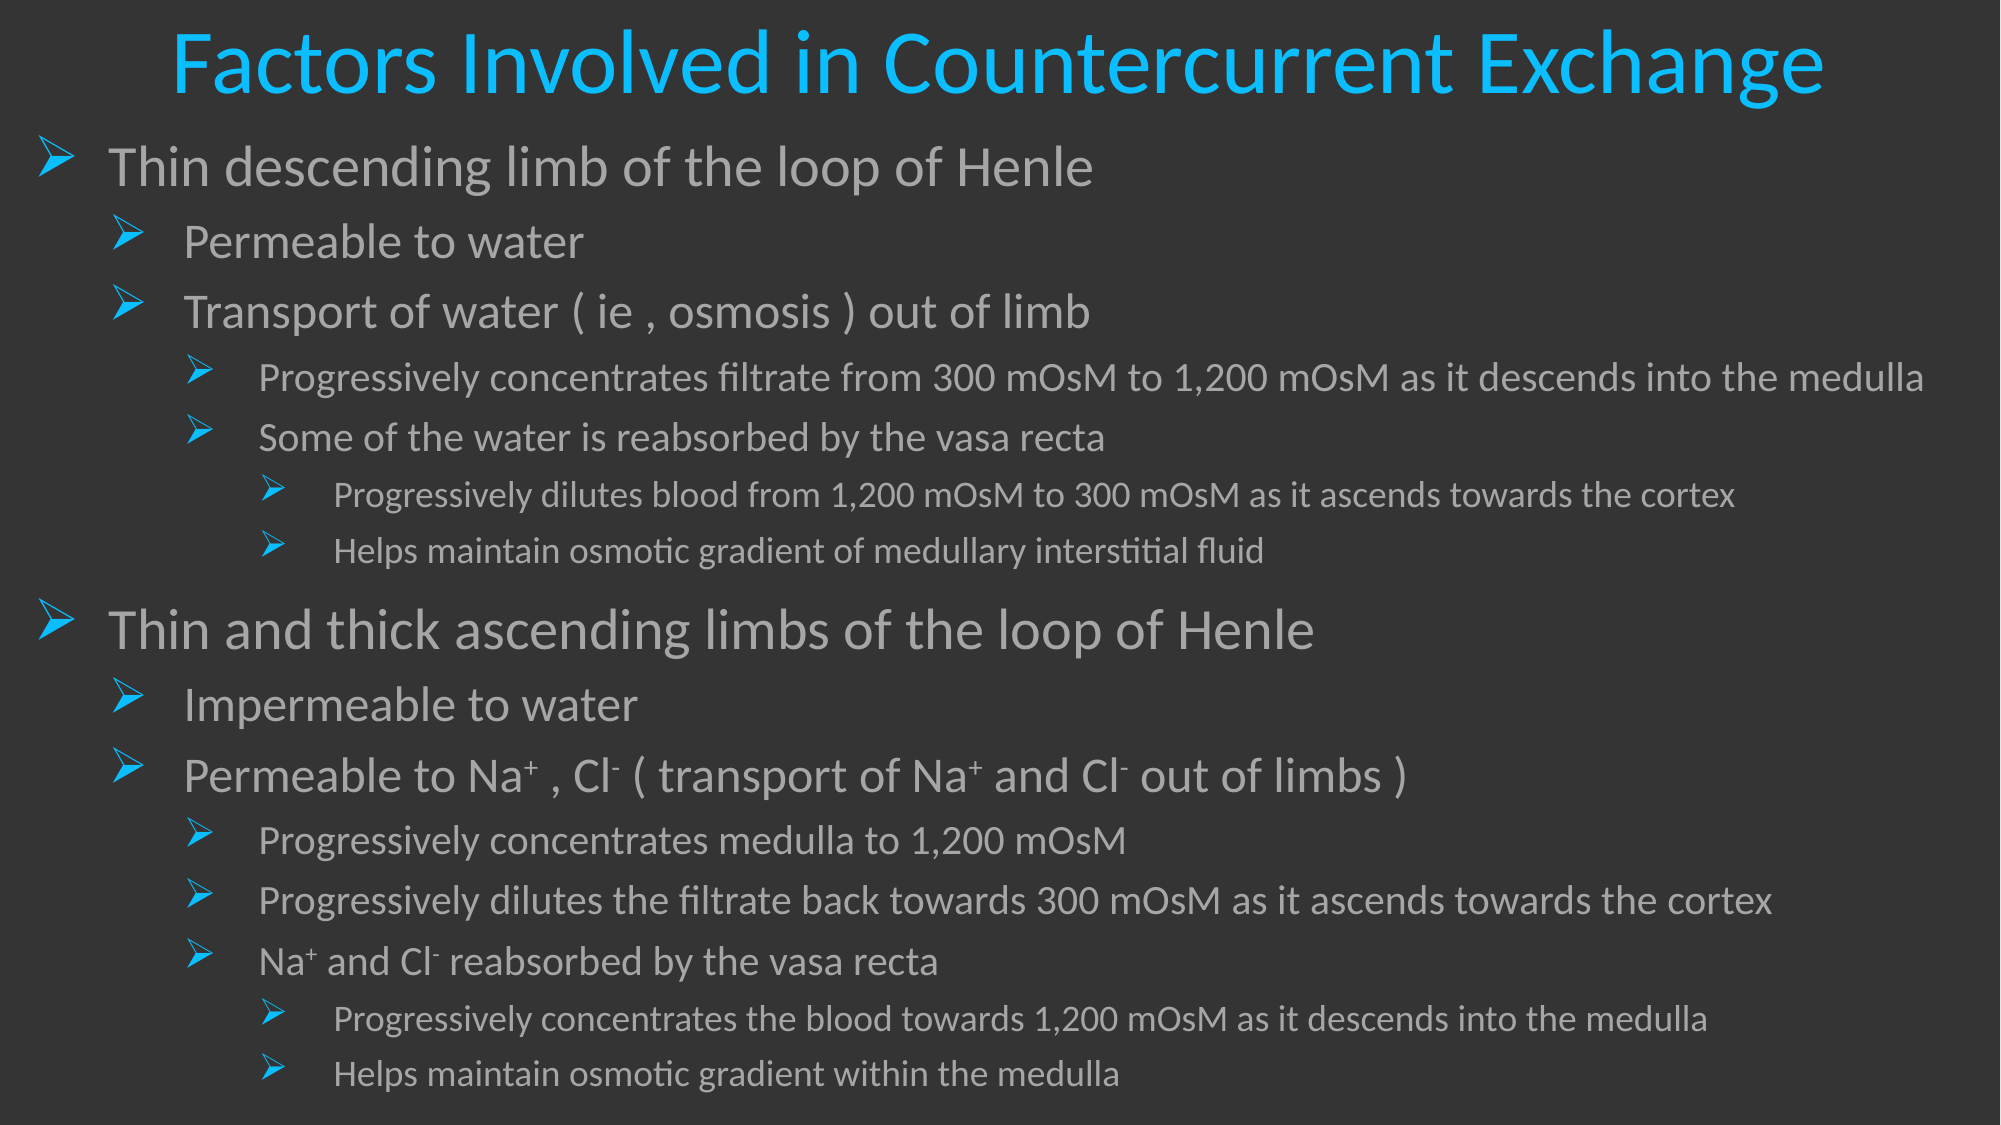

# Factors Involved in Countercurrent Exchange
Thin descending limb of the loop of Henle
Permeable to water
Transport of water ( ie , osmosis ) out of limb
Progressively concentrates filtrate from 300 mOsM to 1,200 mOsM as it descends into the medulla
Some of the water is reabsorbed by the vasa recta
Progressively dilutes blood from 1,200 mOsM to 300 mOsM as it ascends towards the cortex
Helps maintain osmotic gradient of medullary interstitial fluid
Thin and thick ascending limbs of the loop of Henle
Impermeable to water
Permeable to Na+ , Cl- ( transport of Na+ and Cl- out of limbs )
Progressively concentrates medulla to 1,200 mOsM
Progressively dilutes the filtrate back towards 300 mOsM as it ascends towards the cortex
Na+ and Cl- reabsorbed by the vasa recta
Progressively concentrates the blood towards 1,200 mOsM as it descends into the medulla
Helps maintain osmotic gradient within the medulla